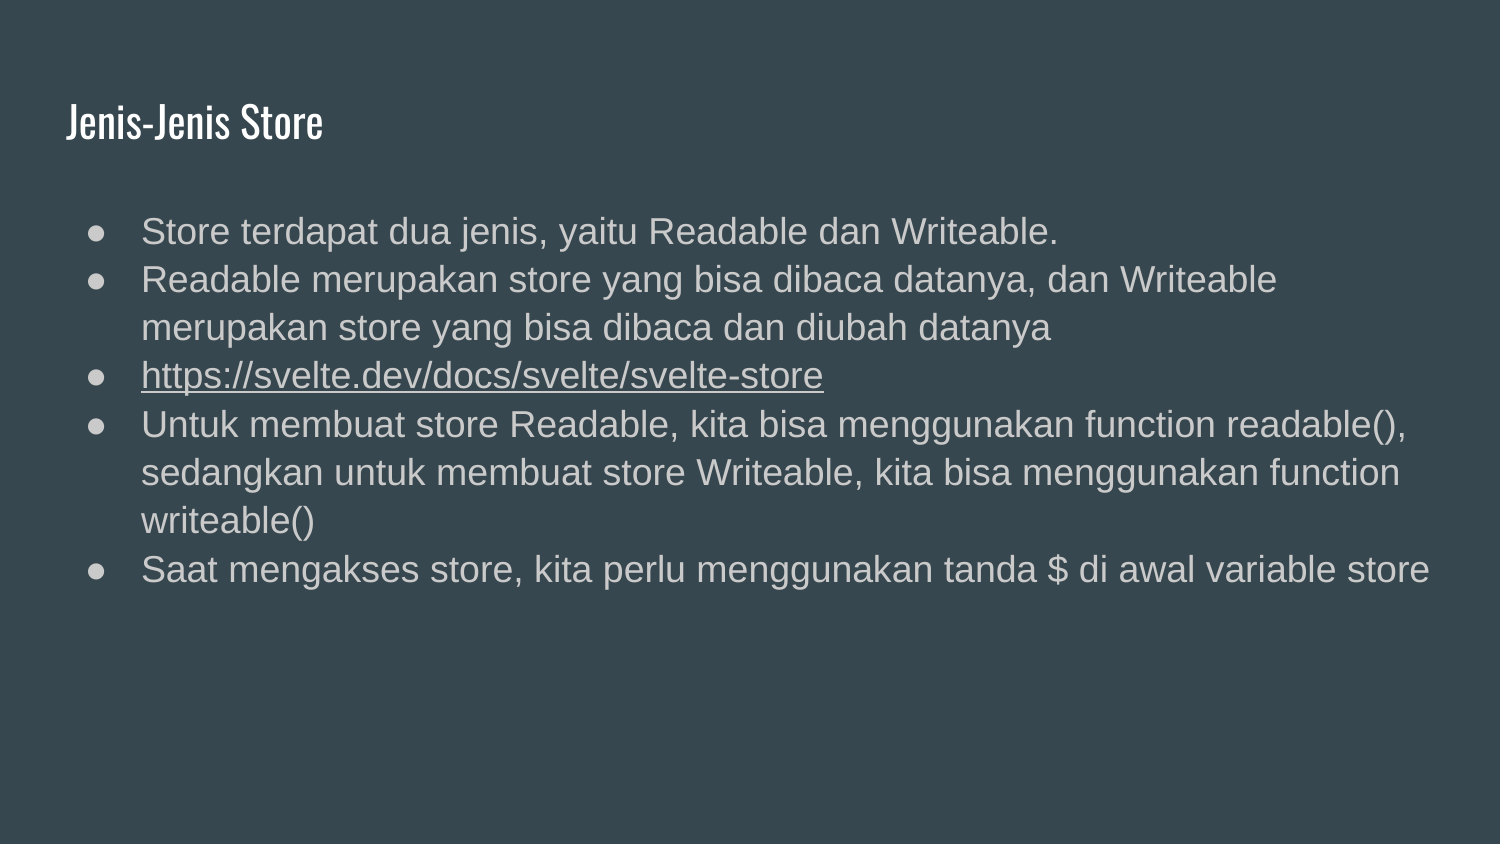

# Jenis-Jenis Store
Store terdapat dua jenis, yaitu Readable dan Writeable.
Readable merupakan store yang bisa dibaca datanya, dan Writeable merupakan store yang bisa dibaca dan diubah datanya
https://svelte.dev/docs/svelte/svelte-store
Untuk membuat store Readable, kita bisa menggunakan function readable(), sedangkan untuk membuat store Writeable, kita bisa menggunakan function writeable()
Saat mengakses store, kita perlu menggunakan tanda $ di awal variable store